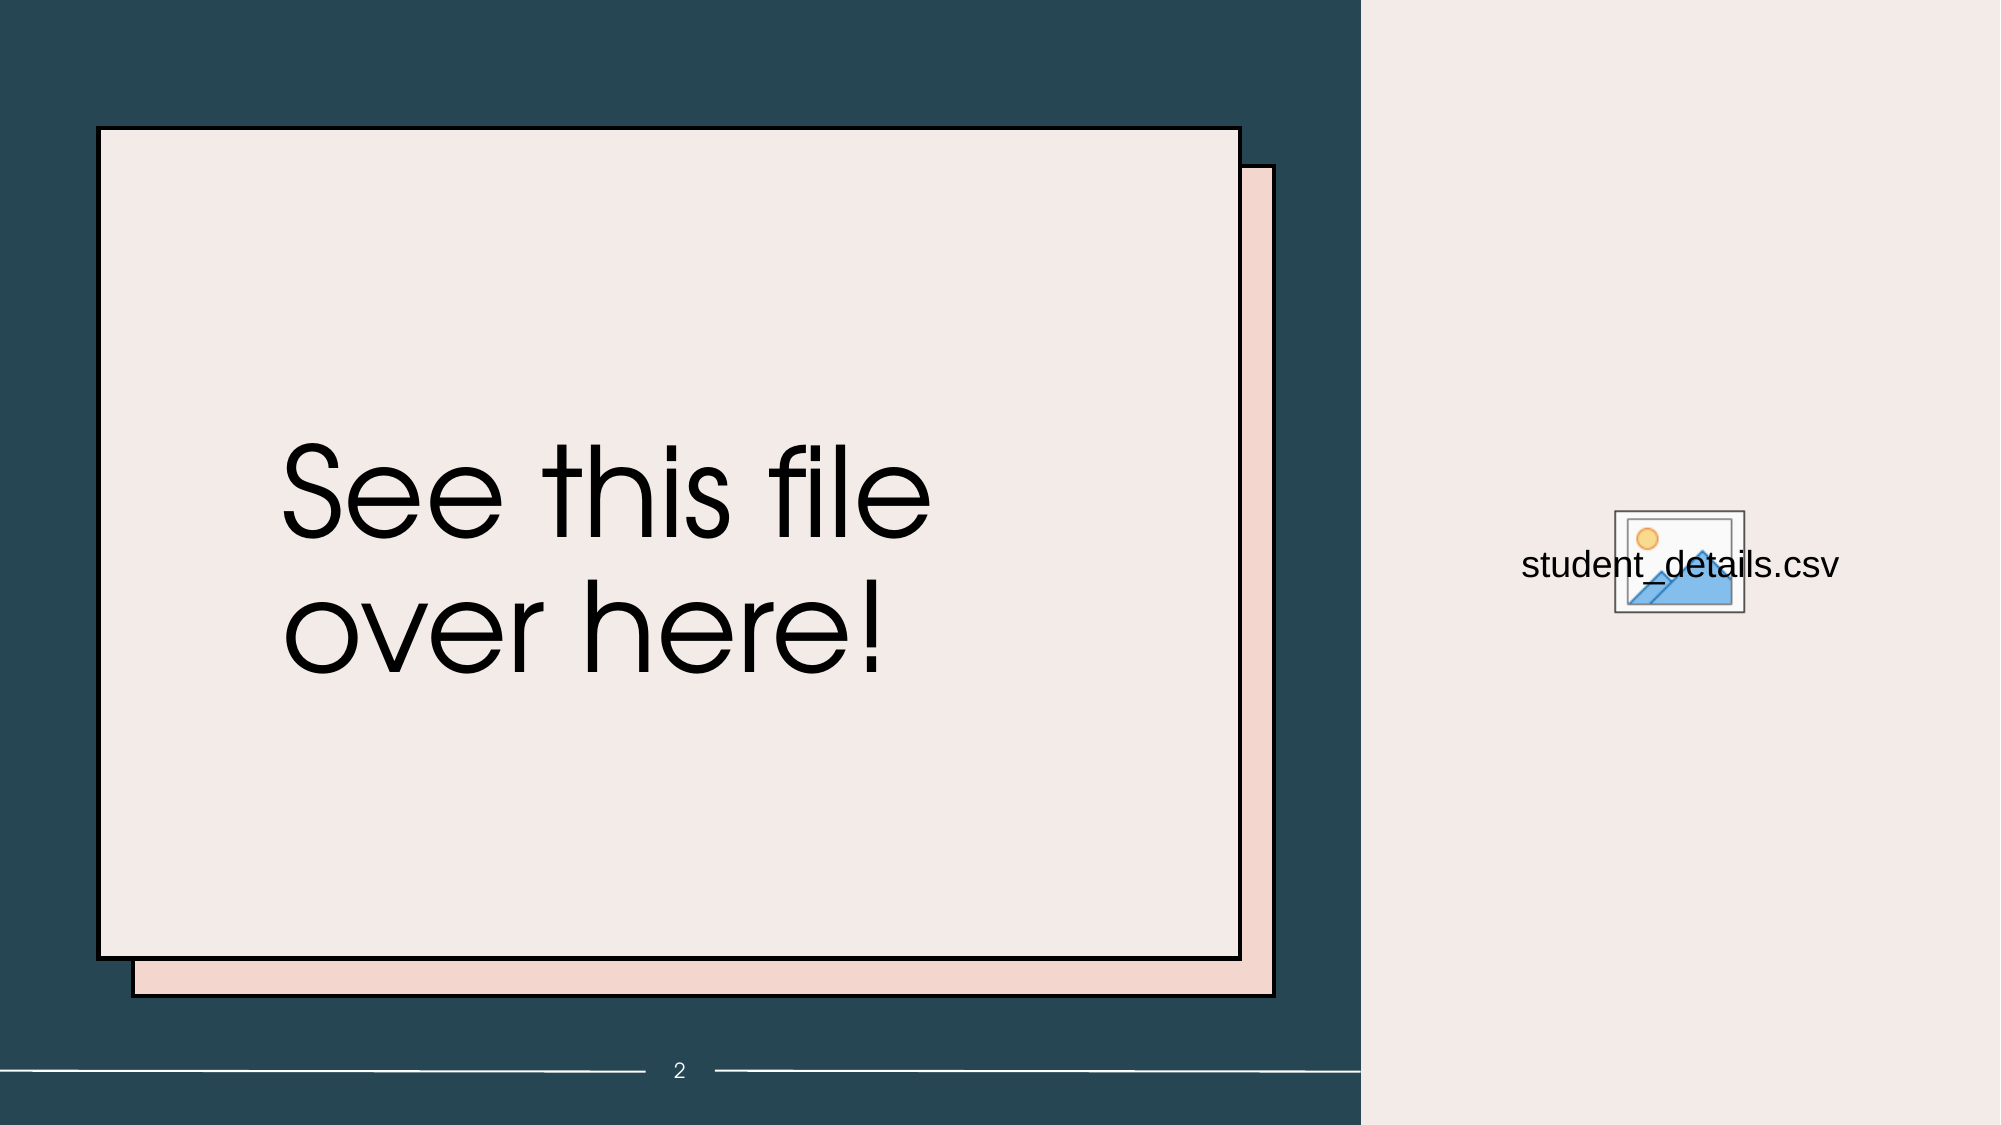

student_details.csv
# See this file over here!
2